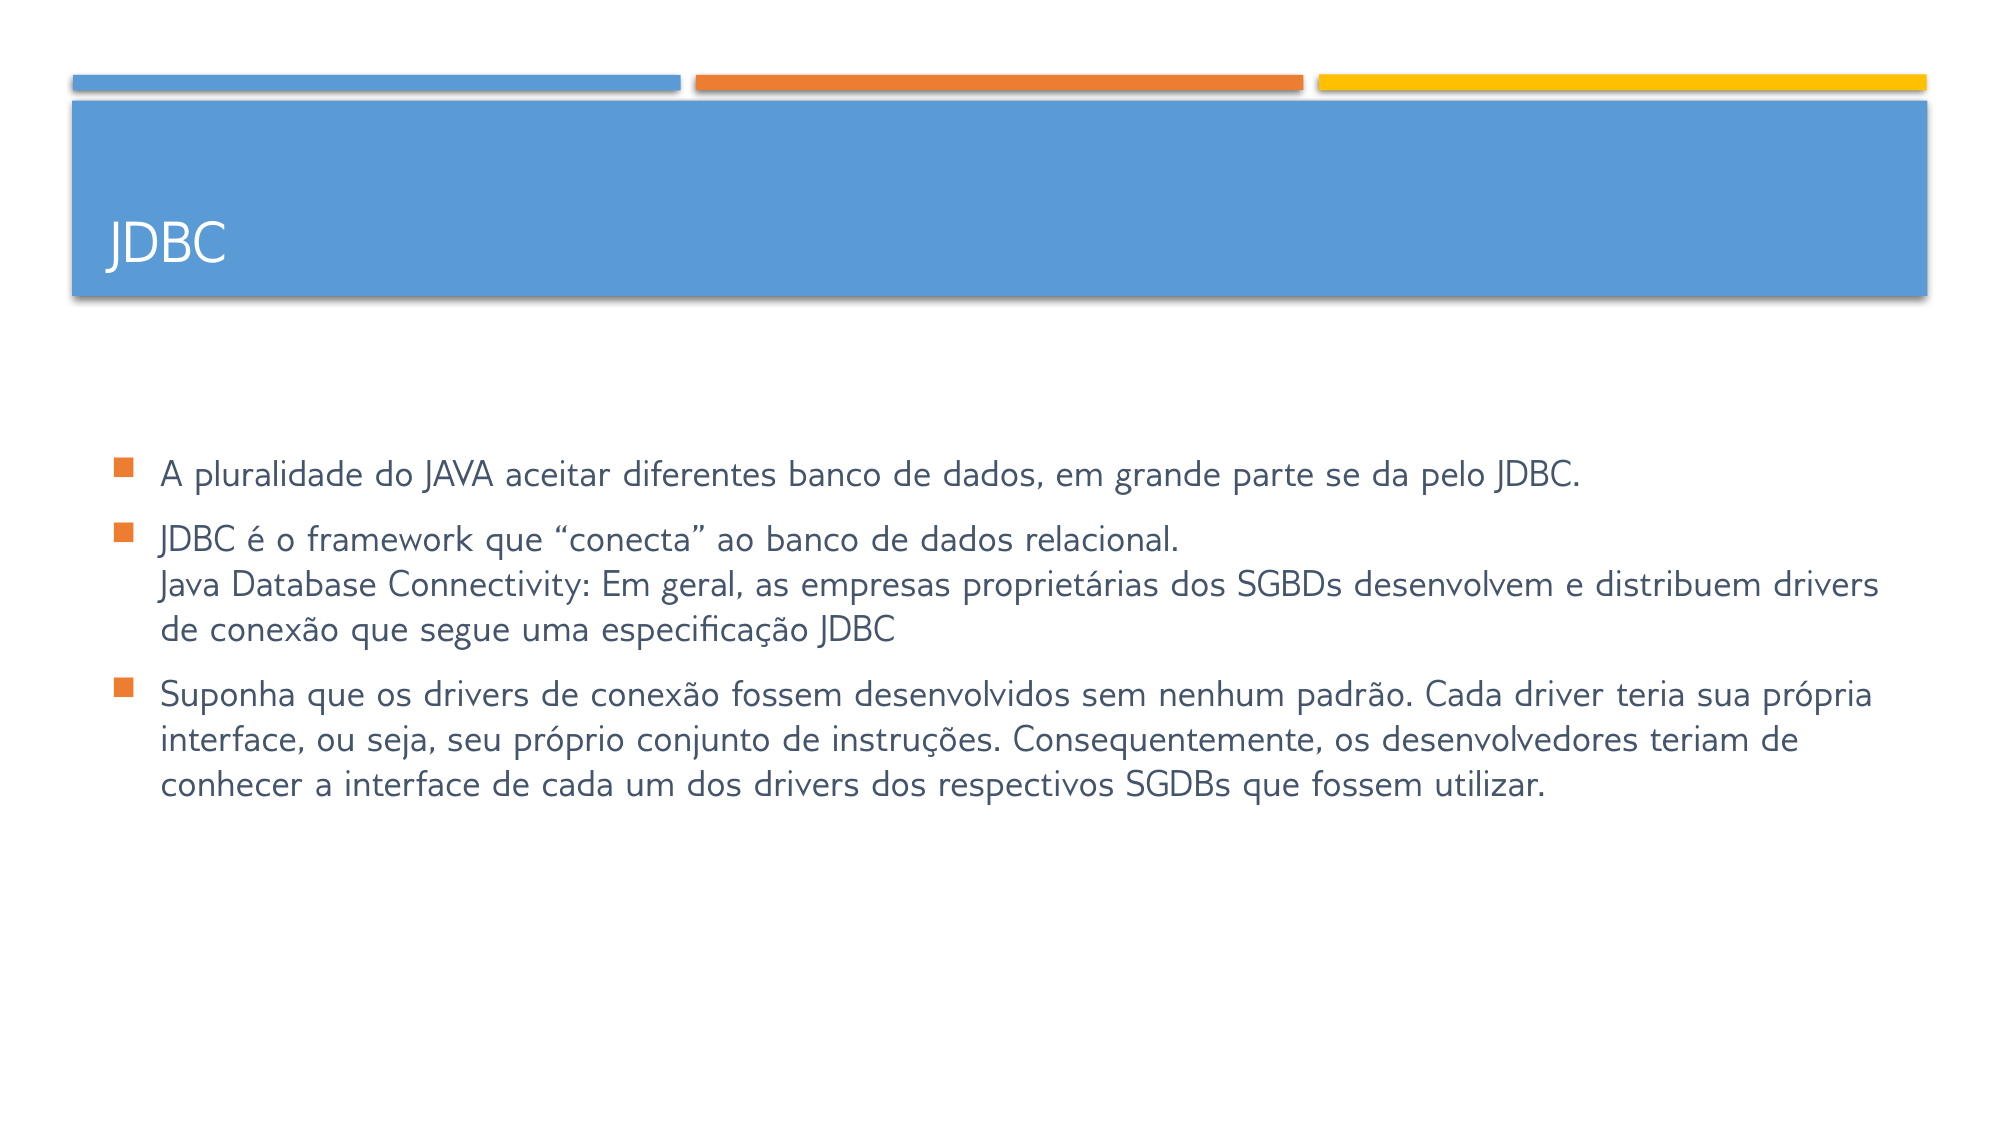

# JDBC
A pluralidade do JAVA aceitar diferentes banco de dados, em grande parte se da pelo JDBC.
JDBC é o framework que “conecta” ao banco de dados relacional.
Java Database Connectivity: Em geral, as empresas proprietárias dos SGBDs desenvolvem e distribuem drivers de conexão que segue uma especiﬁcação JDBC
Suponha que os drivers de conexão fossem desenvolvidos sem nenhum padrão. Cada driver teria sua própria interface, ou seja, seu próprio conjunto de instruções. Consequentemente, os desenvolvedores teriam de conhecer a interface de cada um dos drivers dos respectivos SGDBs que fossem utilizar.